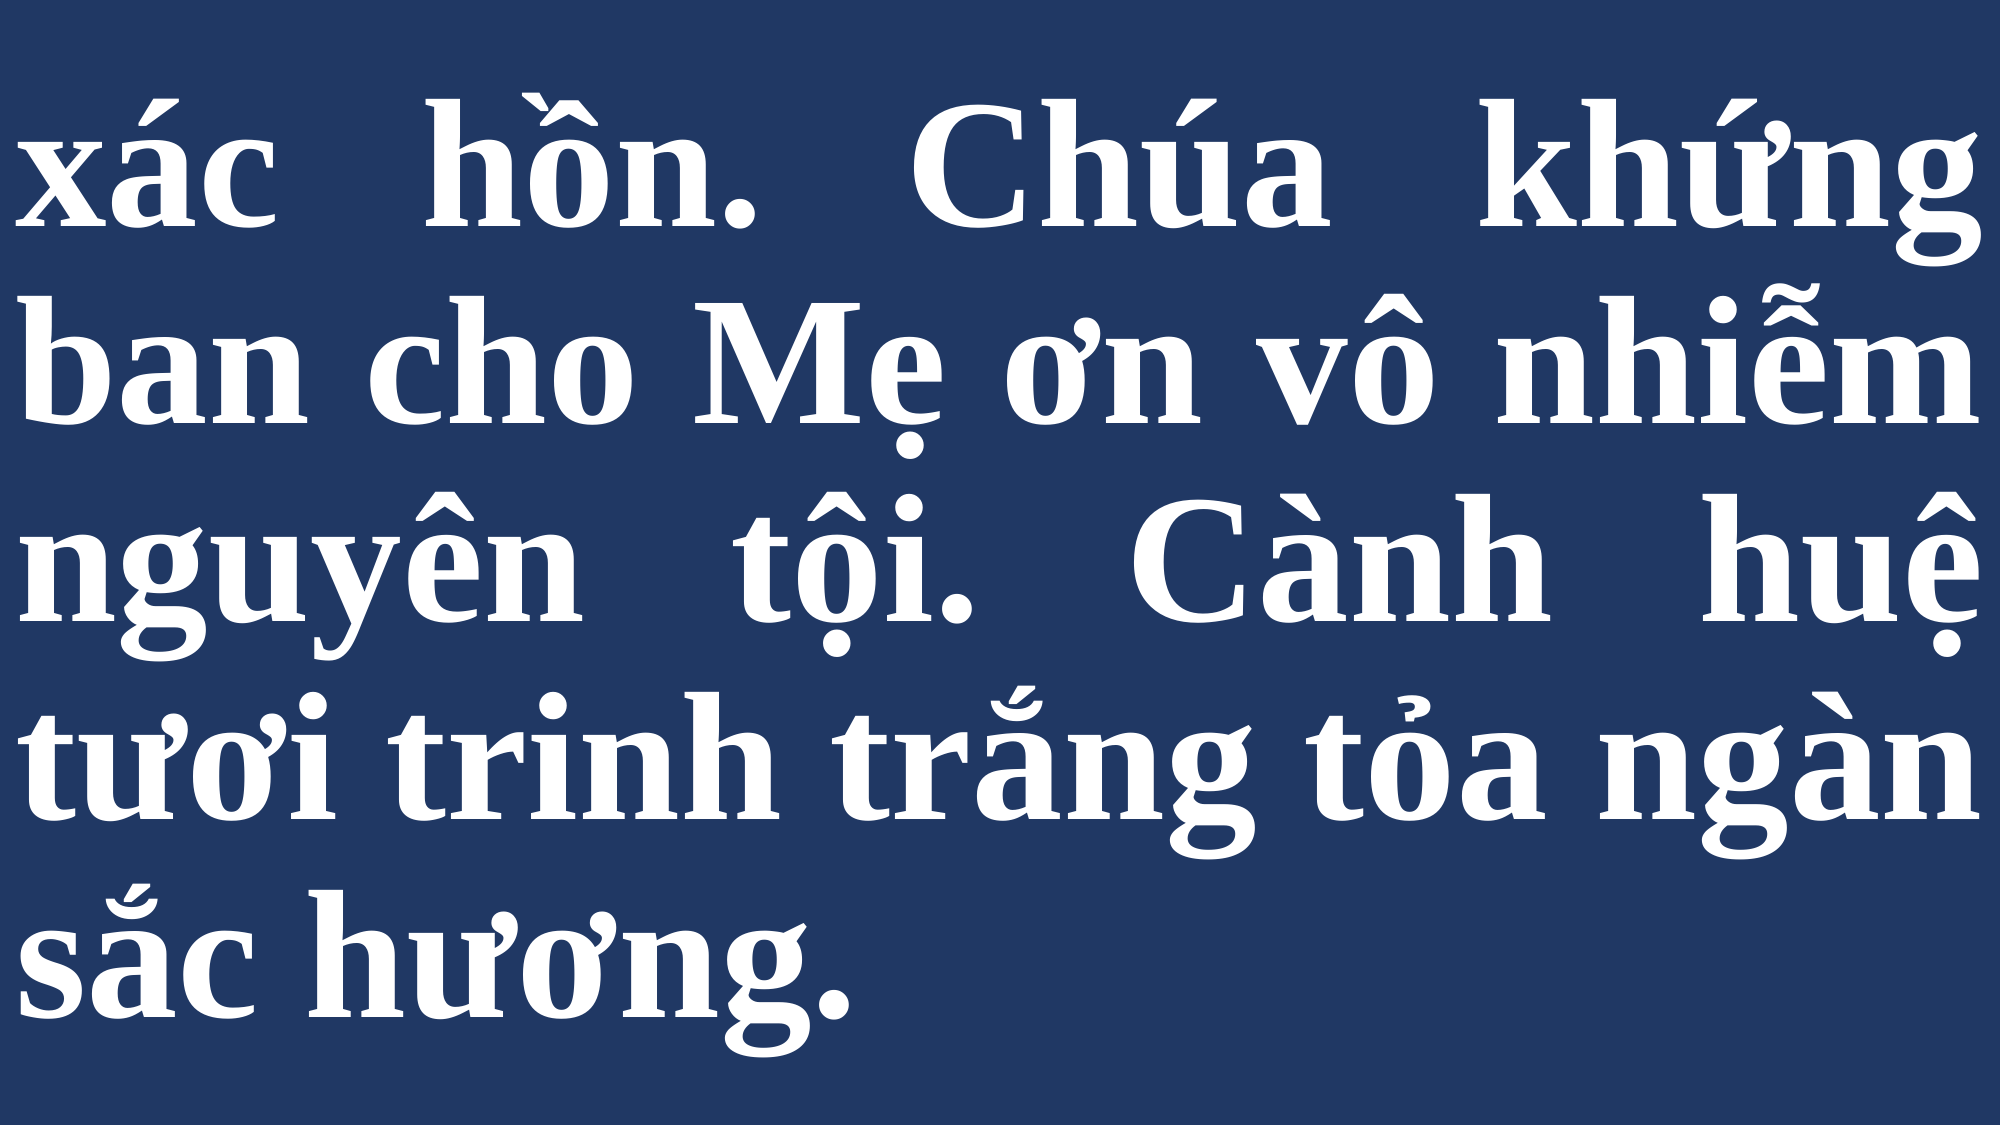

# xác hồn. Chúa khứng ban cho Mẹ ơn vô nhiễm nguyên tội. Cành huệ tươi trinh trắng tỏa ngàn sắc hương.